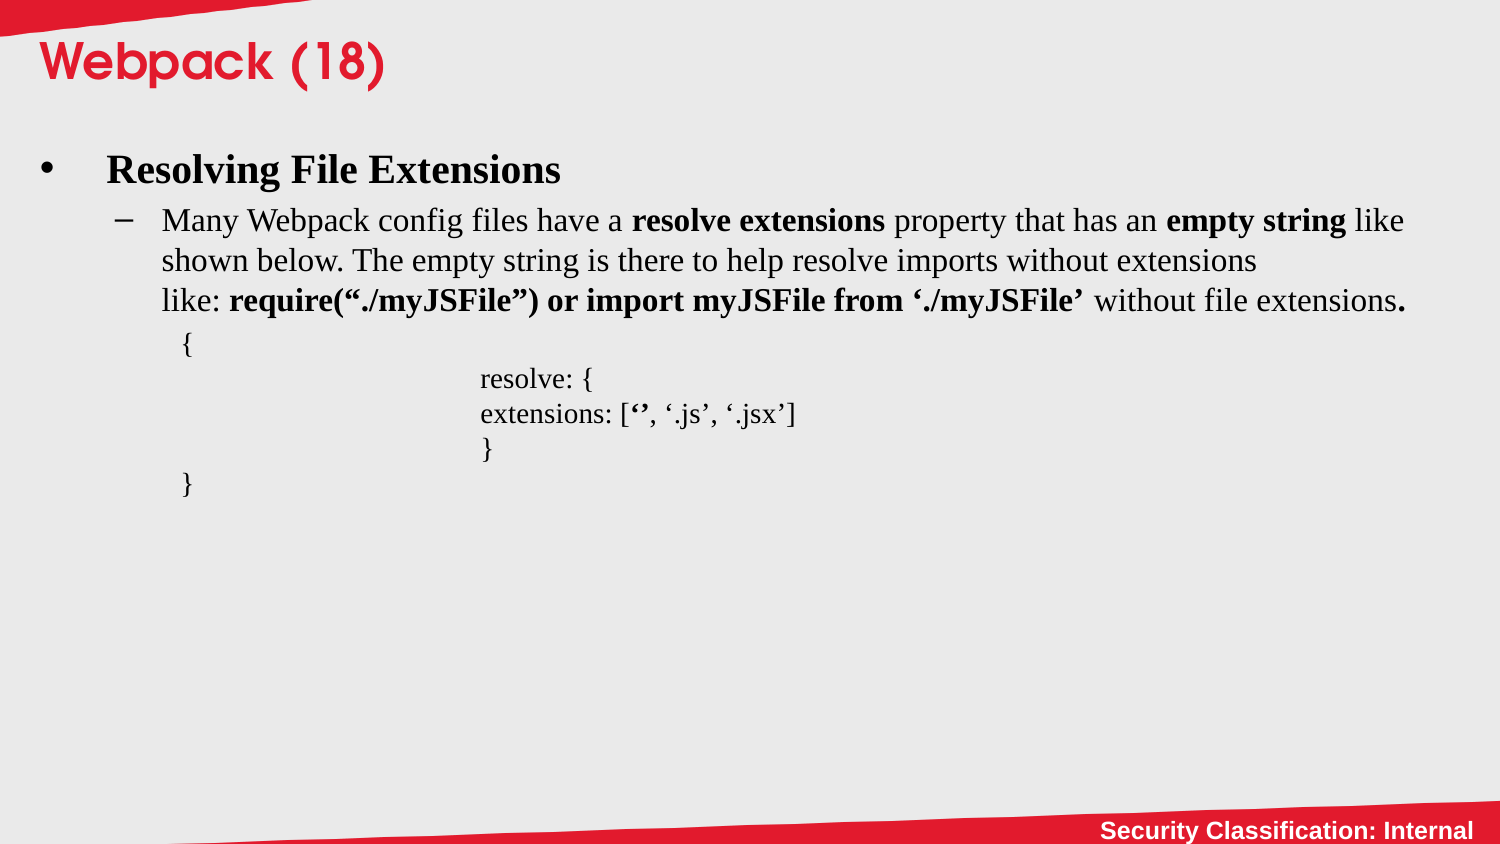

# Webpack (18)
 Resolving File Extensions
Many Webpack config files have a resolve extensions property that has an empty string like shown below. The empty string is there to help resolve imports without extensions like: require(“./myJSFile”) or import myJSFile from ‘./myJSFile’ without file extensions.
{
		resolve: {
		extensions: [‘’, ‘.js’, ‘.jsx’]
		}
}